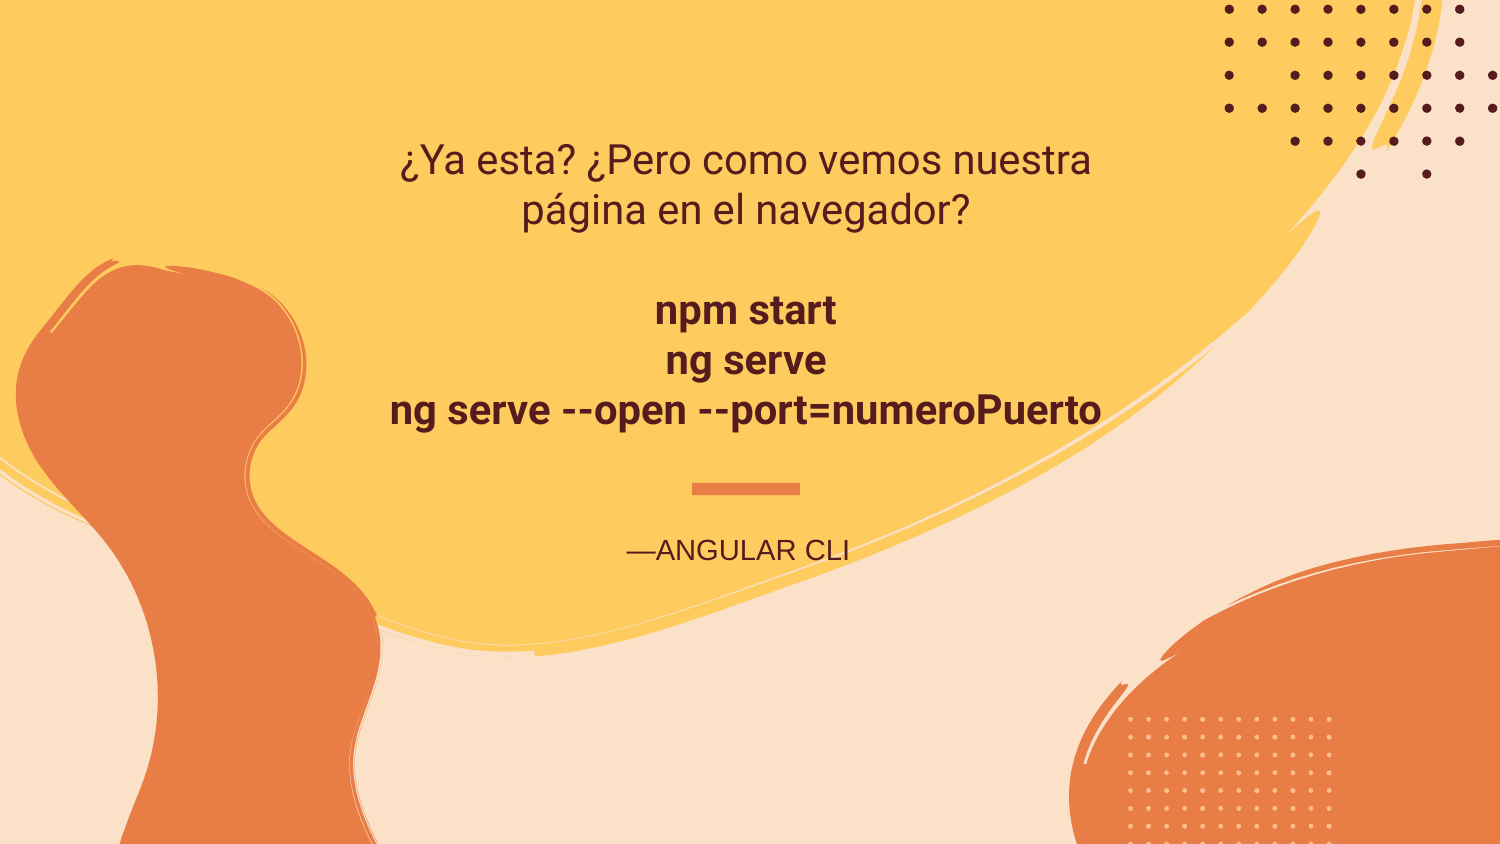

¿Ya esta? ¿Pero como vemos nuestra página en el navegador?

npm start
ng serve
ng serve --open --port=numeroPuerto

# —ANGULAR CLI